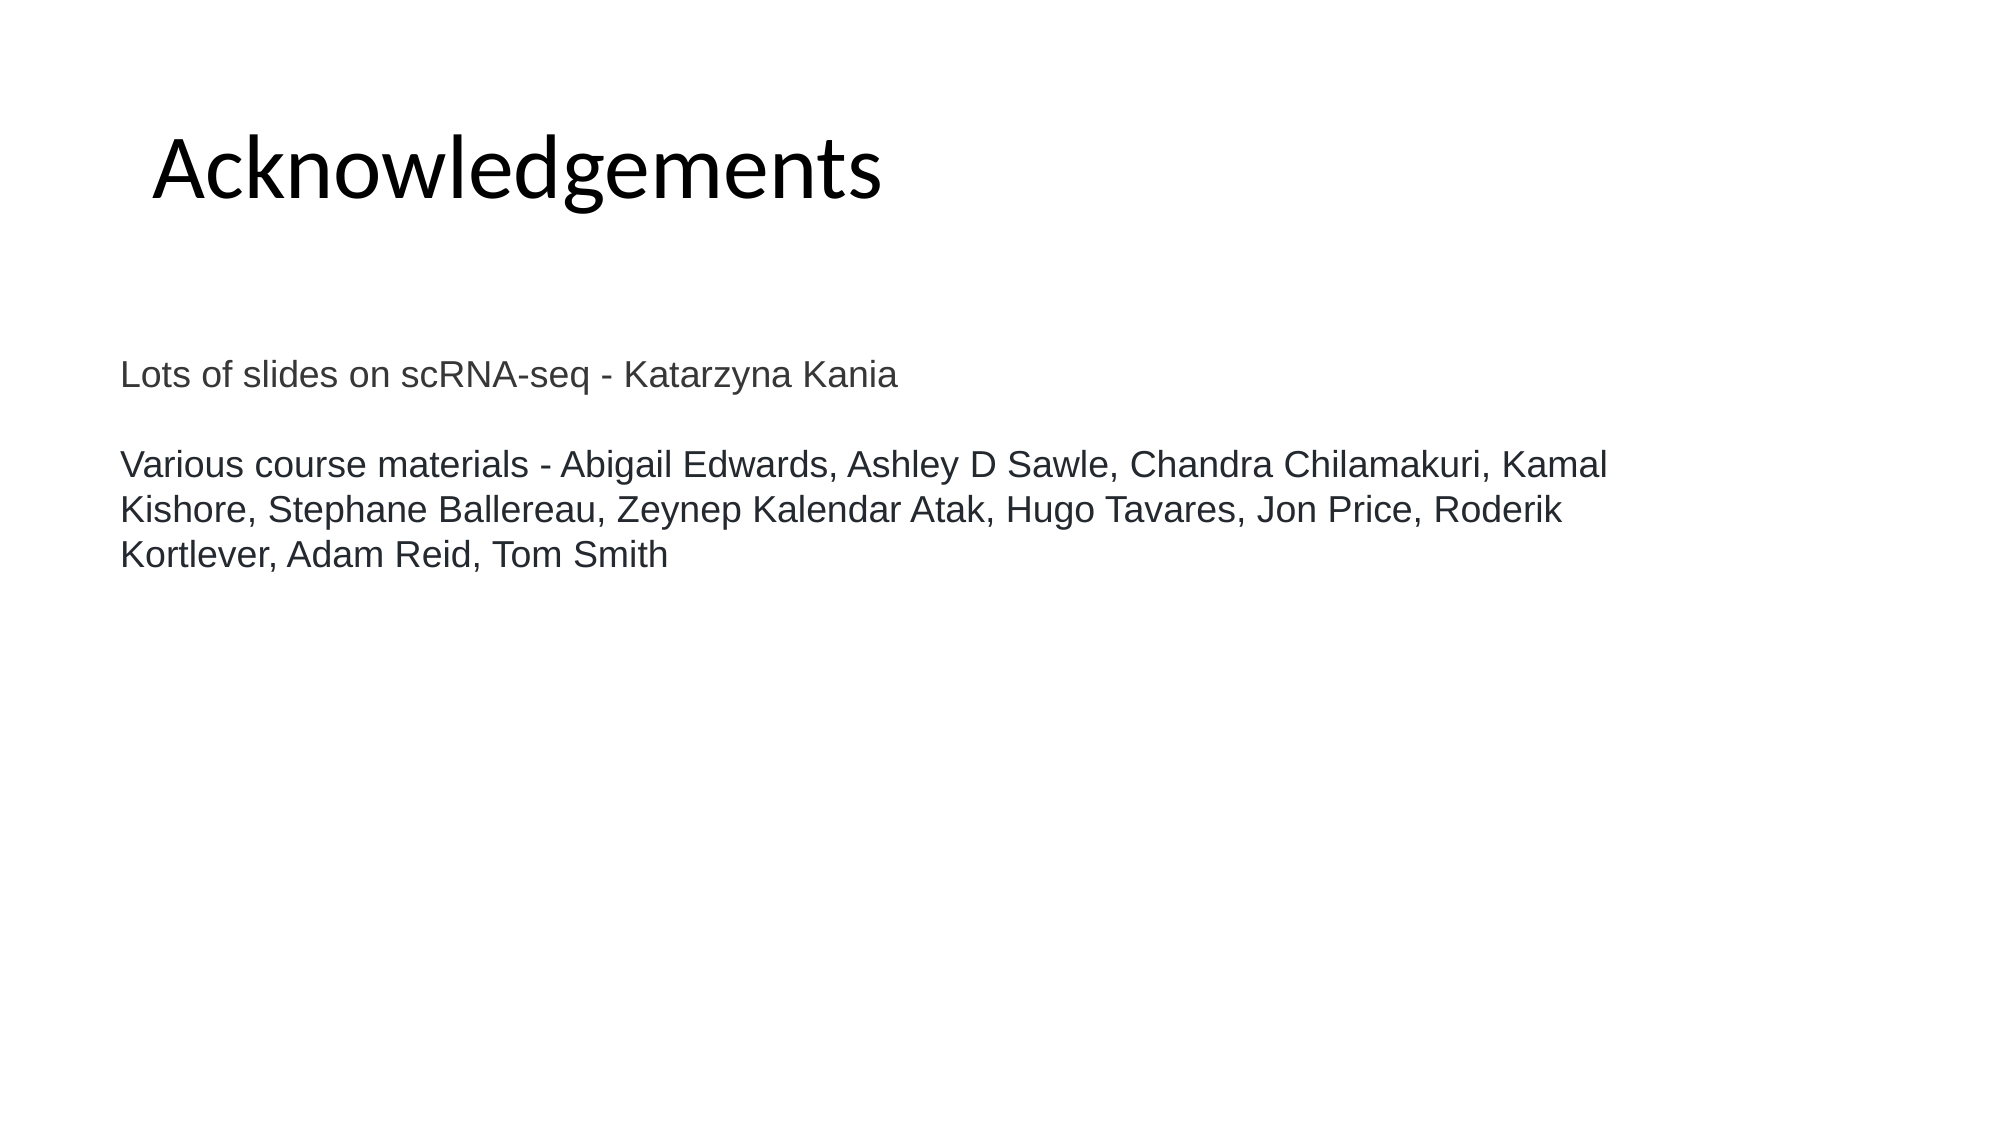

# Acknowledgements
Lots of slides on scRNA-seq - Katarzyna Kania

Various course materials - Abigail Edwards, Ashley D Sawle, Chandra Chilamakuri, Kamal Kishore, Stephane Ballereau, Zeynep Kalendar Atak, Hugo Tavares, Jon Price, Roderik Kortlever, Adam Reid, Tom Smith